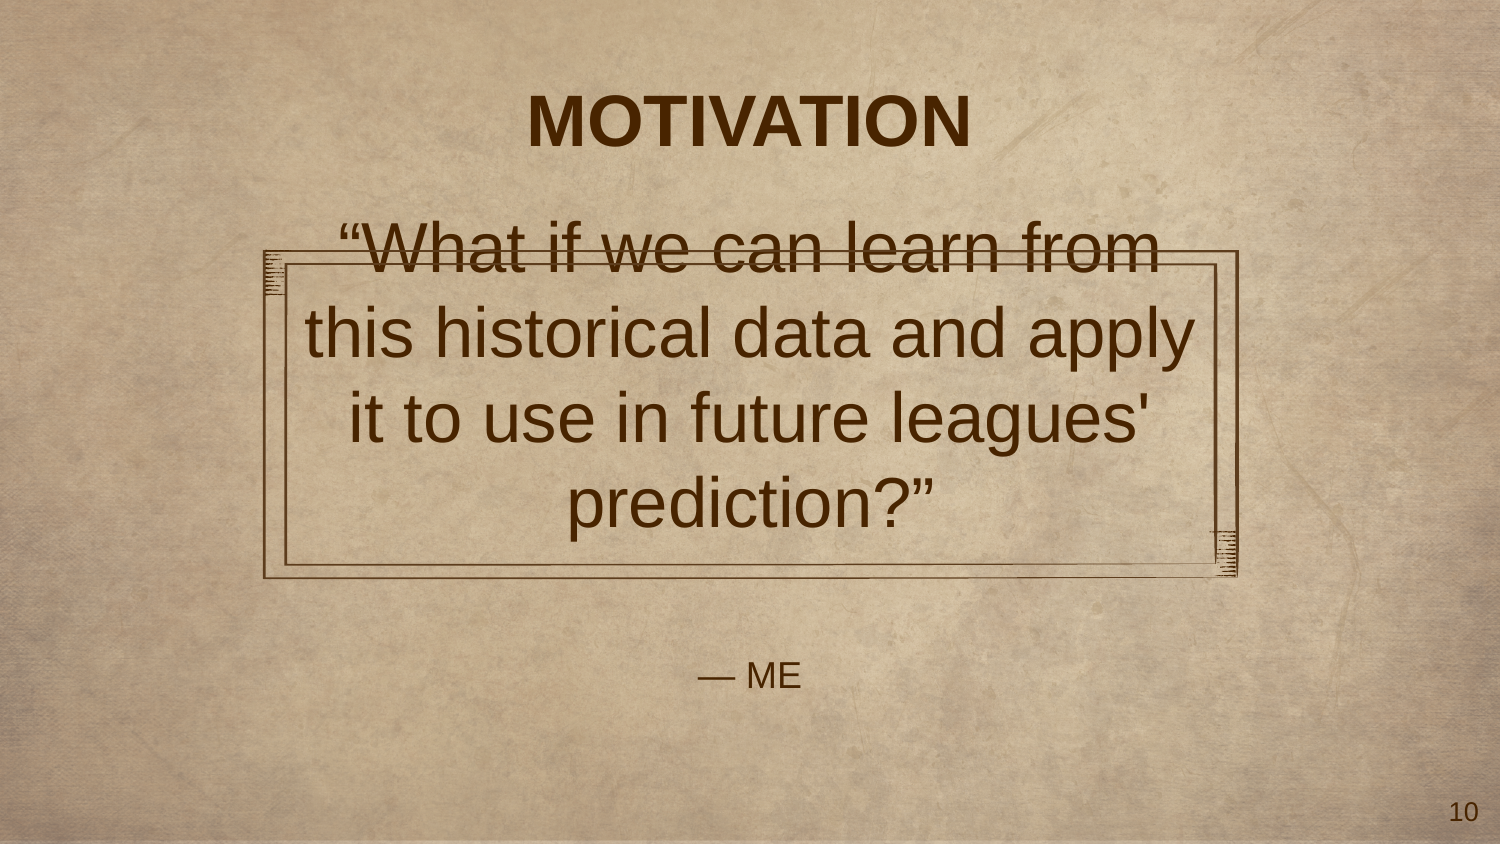

MOTIVATION
“What if we can learn from this historical data and apply it to use in future leagues' prediction?”

# — ME
10